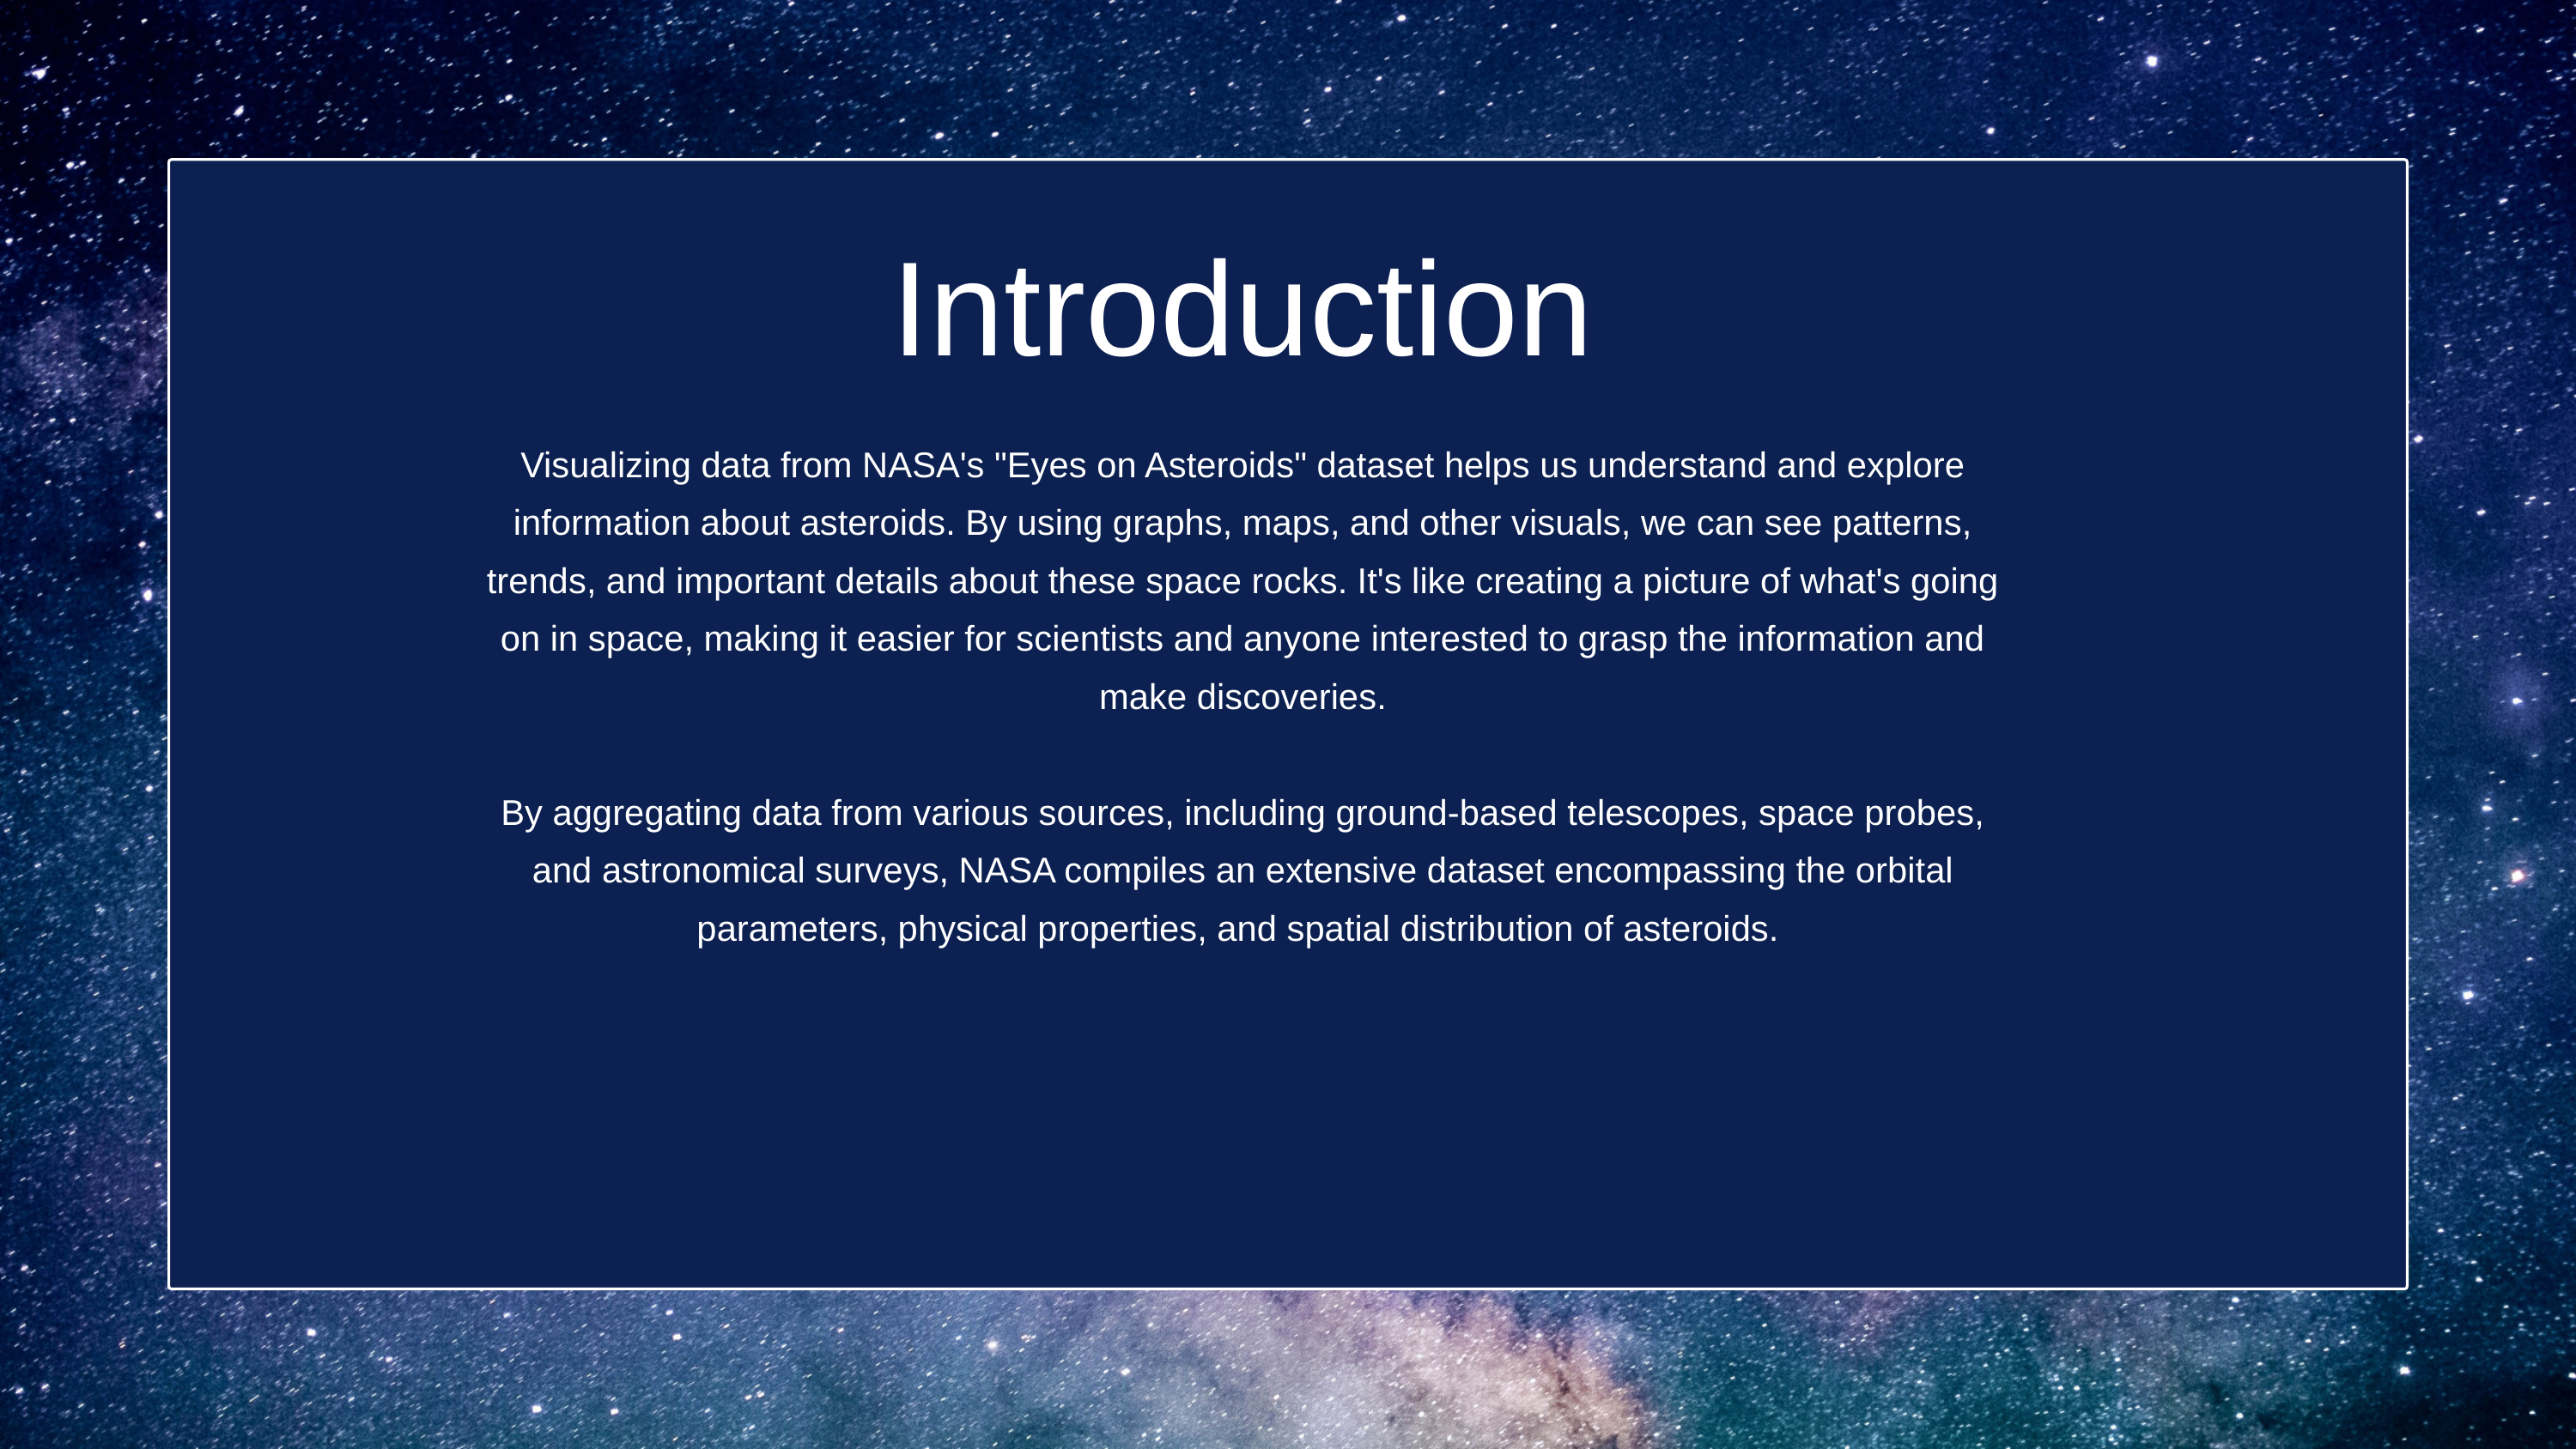

Introduction
Visualizing data from NASA's "Eyes on Asteroids" dataset helps us understand and explore information about asteroids. By using graphs, maps, and other visuals, we can see patterns, trends, and important details about these space rocks. It's like creating a picture of what's going on in space, making it easier for scientists and anyone interested to grasp the information and make discoveries.

By aggregating data from various sources, including ground-based telescopes, space probes, and astronomical surveys, NASA compiles an extensive dataset encompassing the orbital parameters, physical properties, and spatial distribution of asteroids.